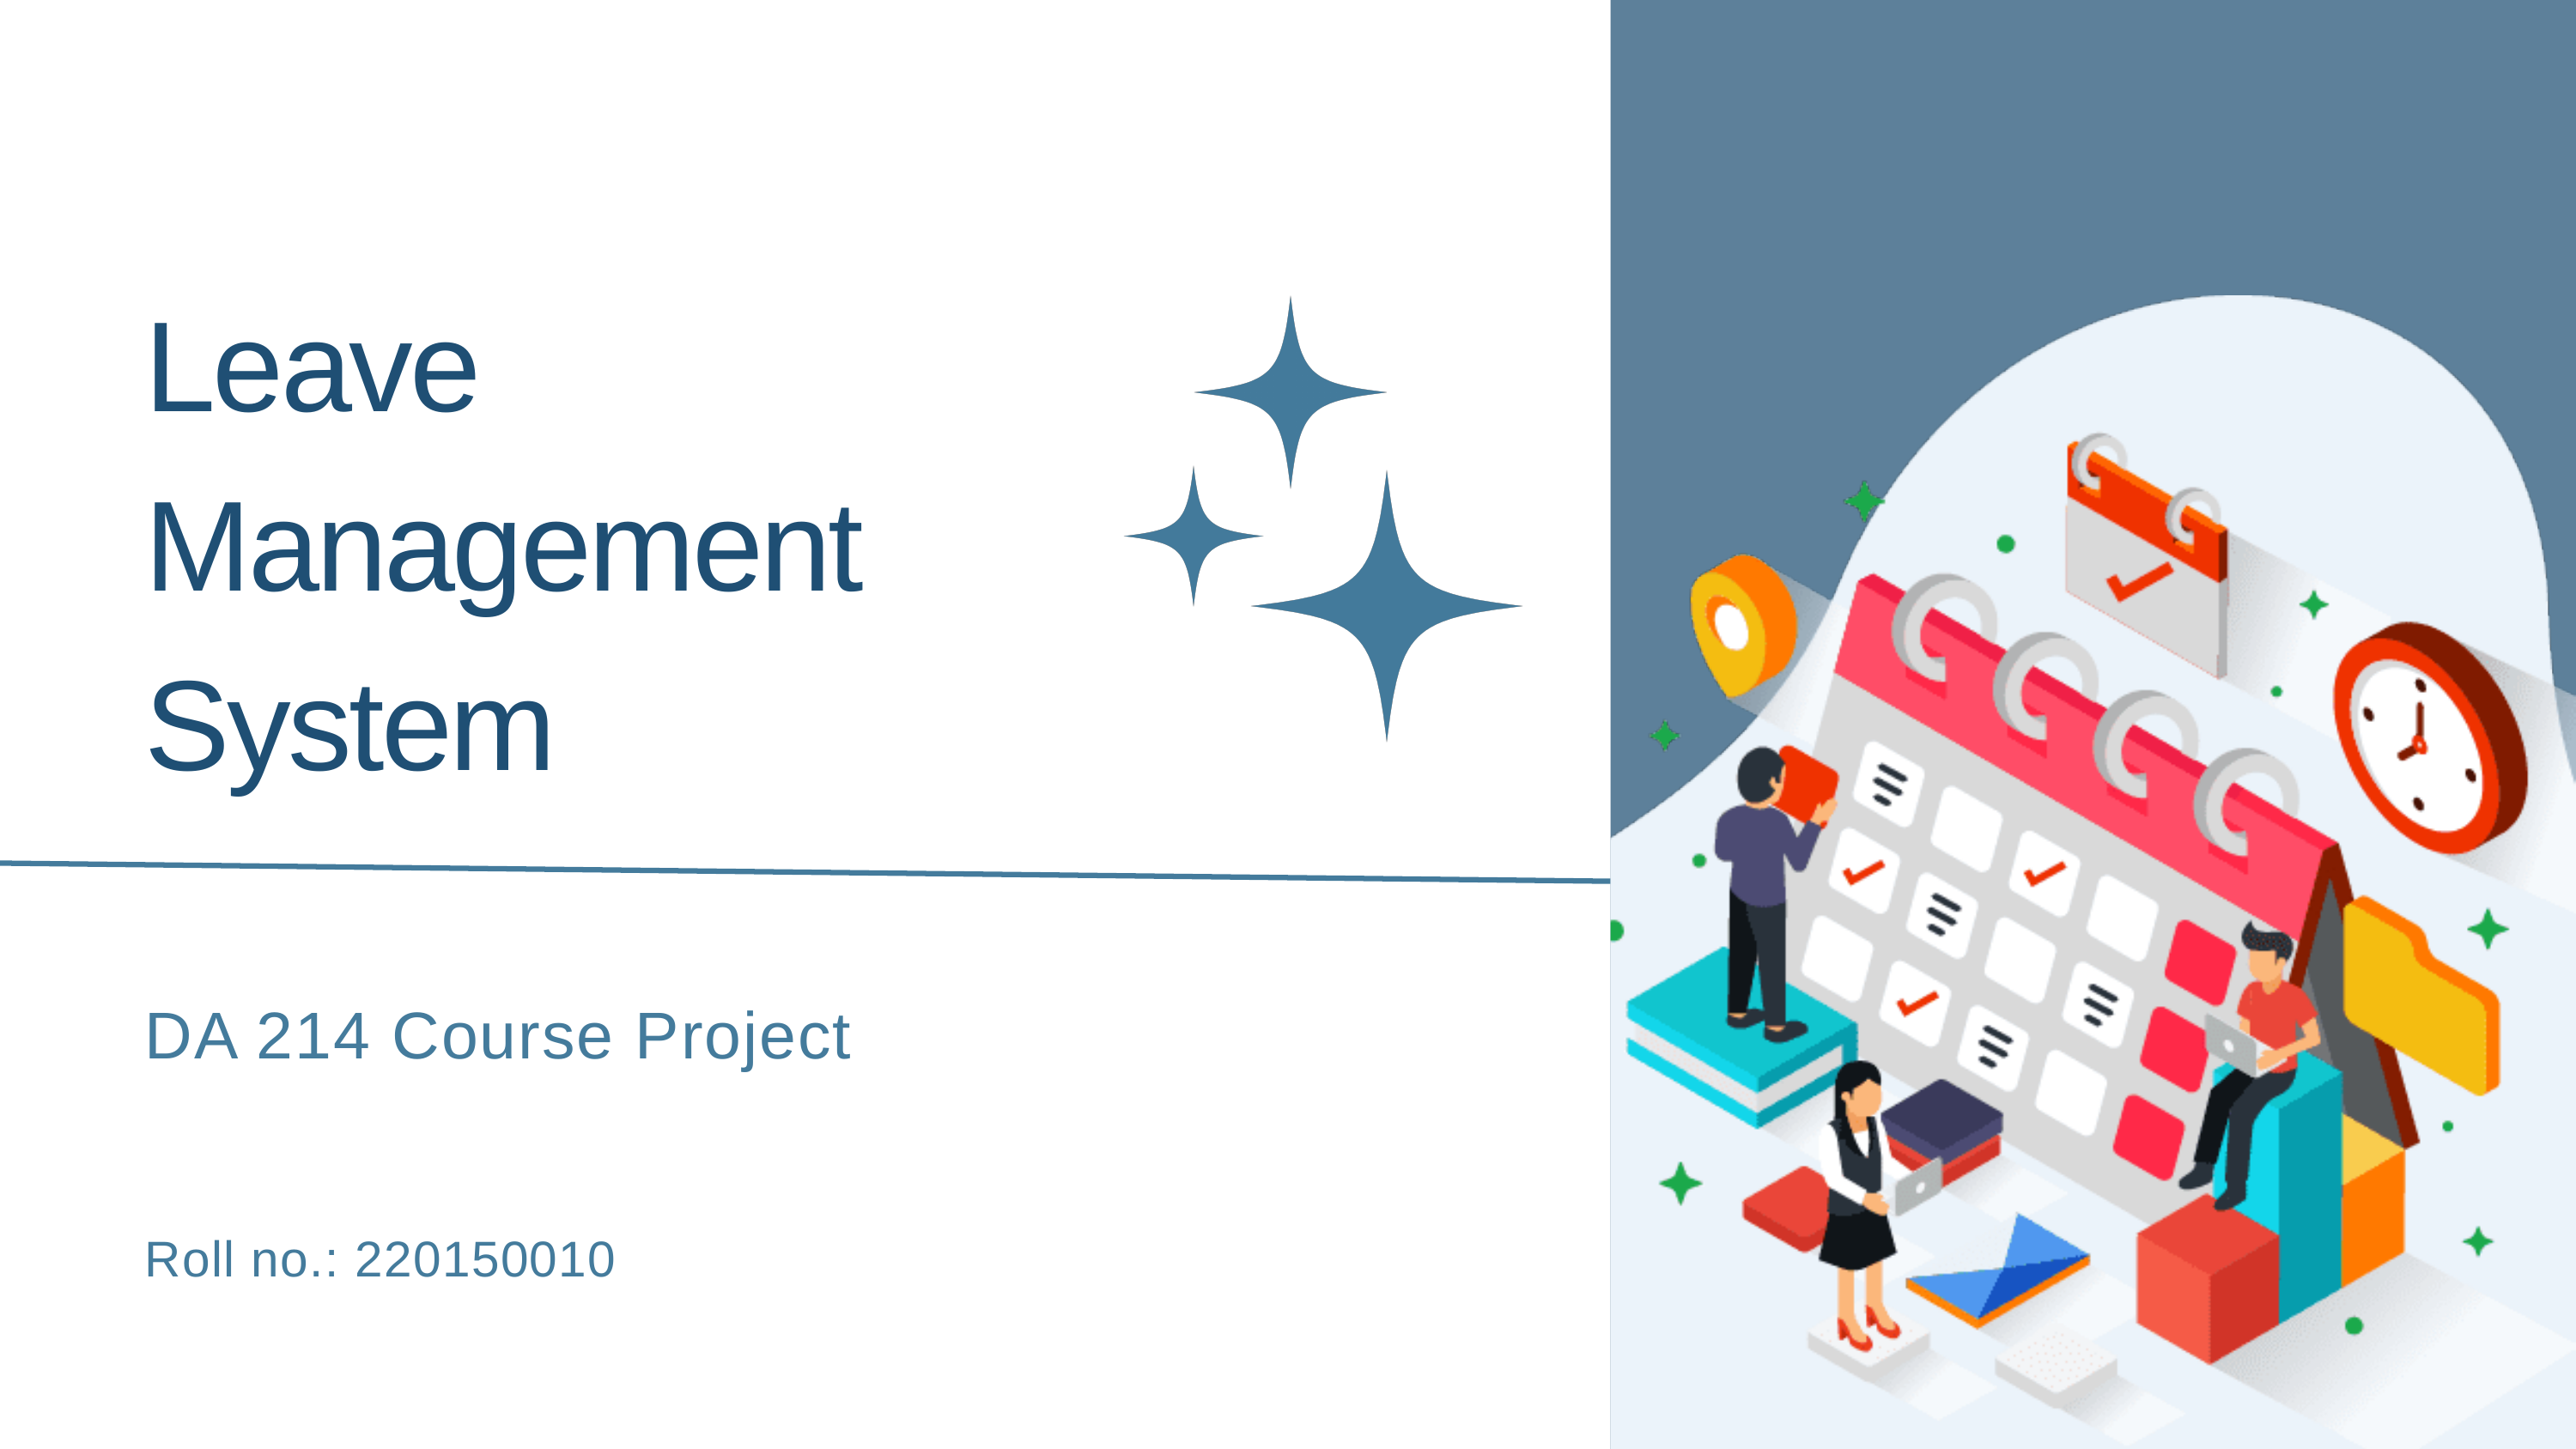

Leave Management System

DA 214 Course Project
Roll no.: 220150010